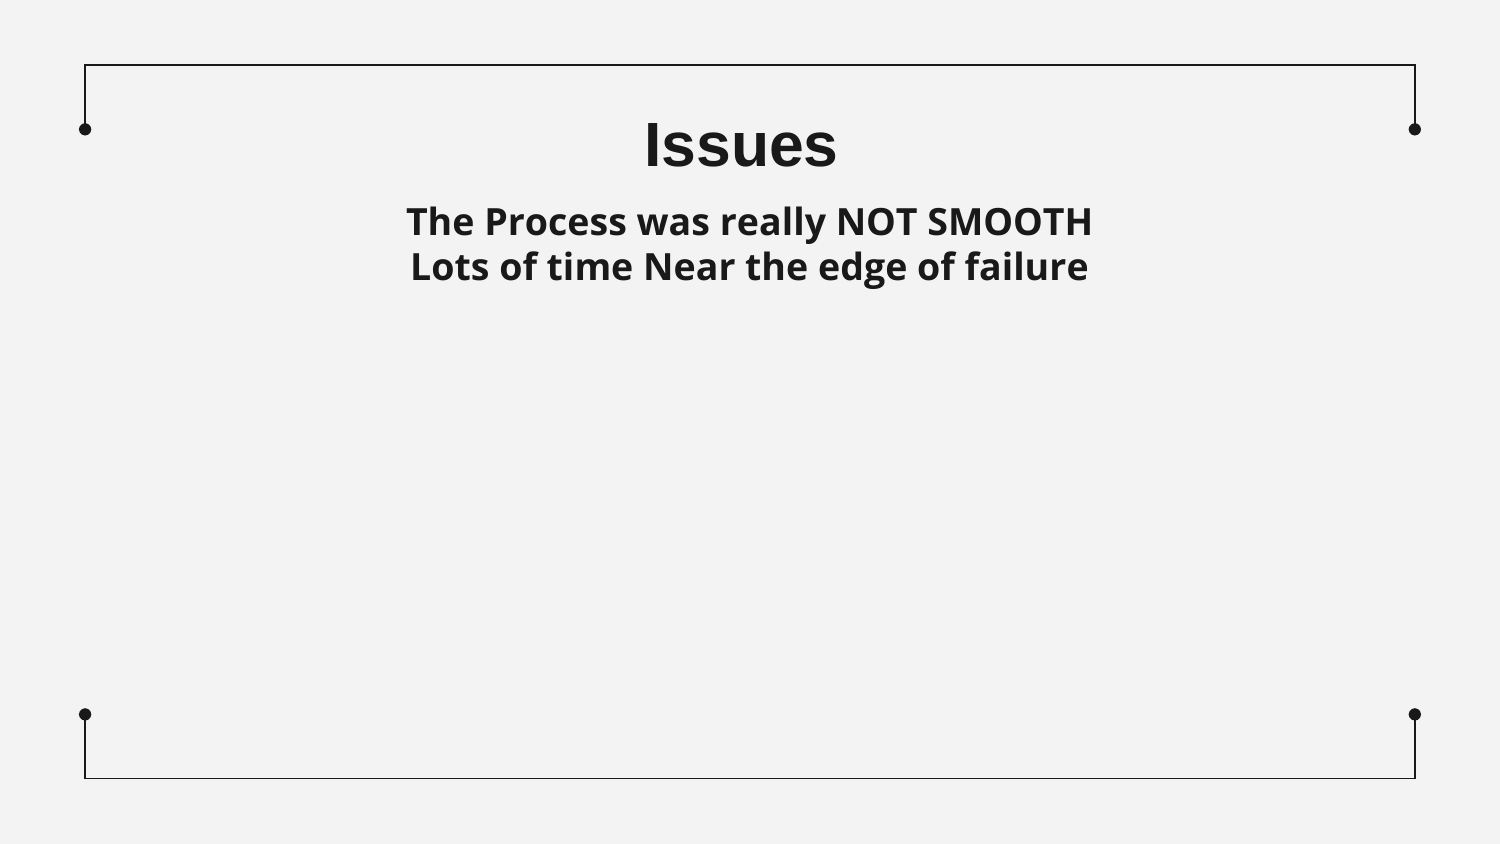

# Issues
The Process was really NOT SMOOTH
Lots of time Near the edge of failure